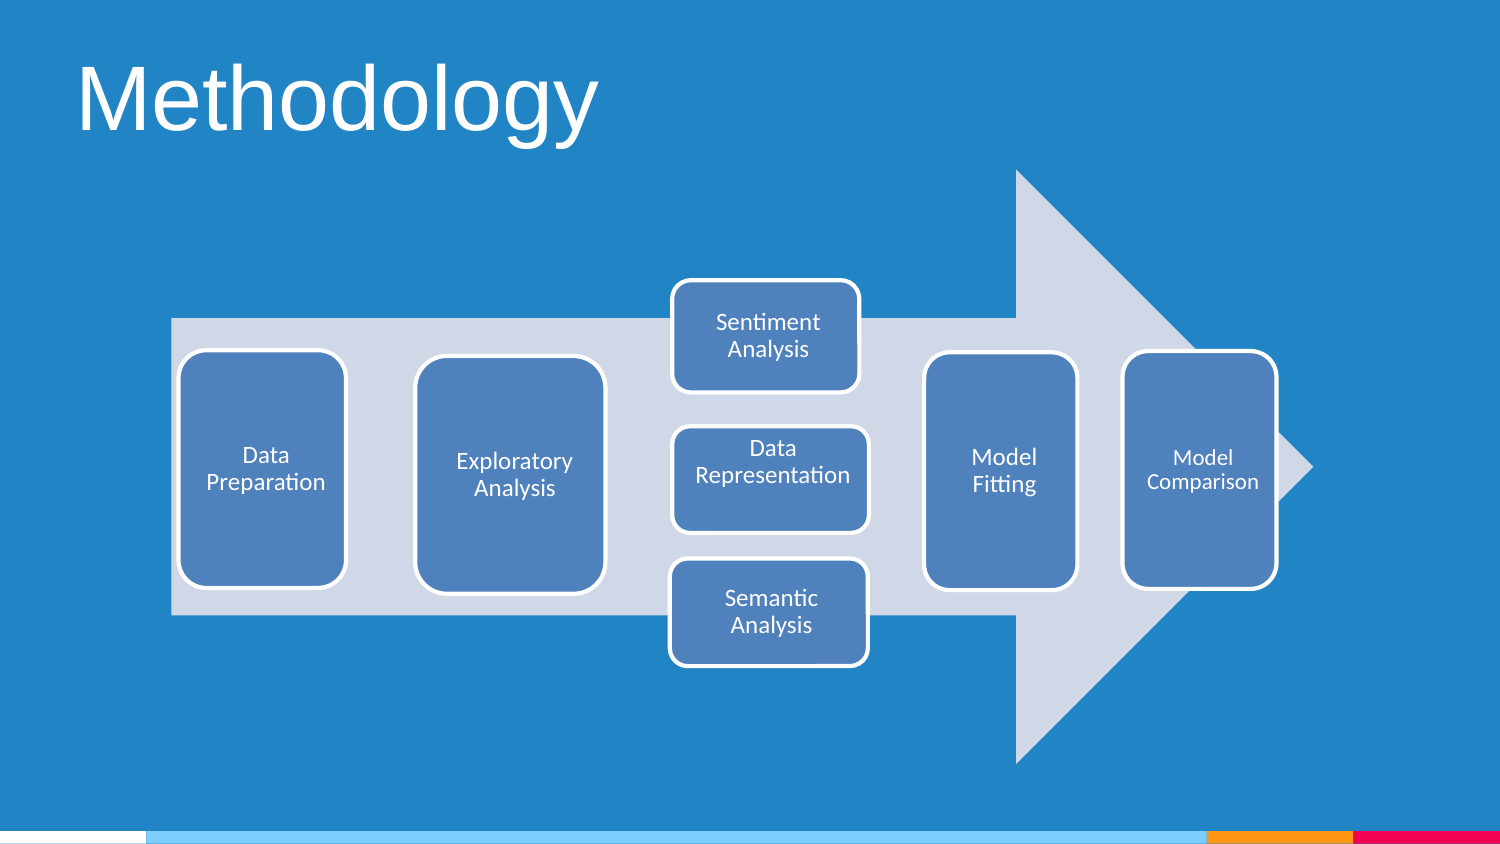

# Methodology
Exploratory Analysis
Data Preparation
Model Comparison
Data Representation

Model Fitting
Semantic Analysis
Sentiment Analysis